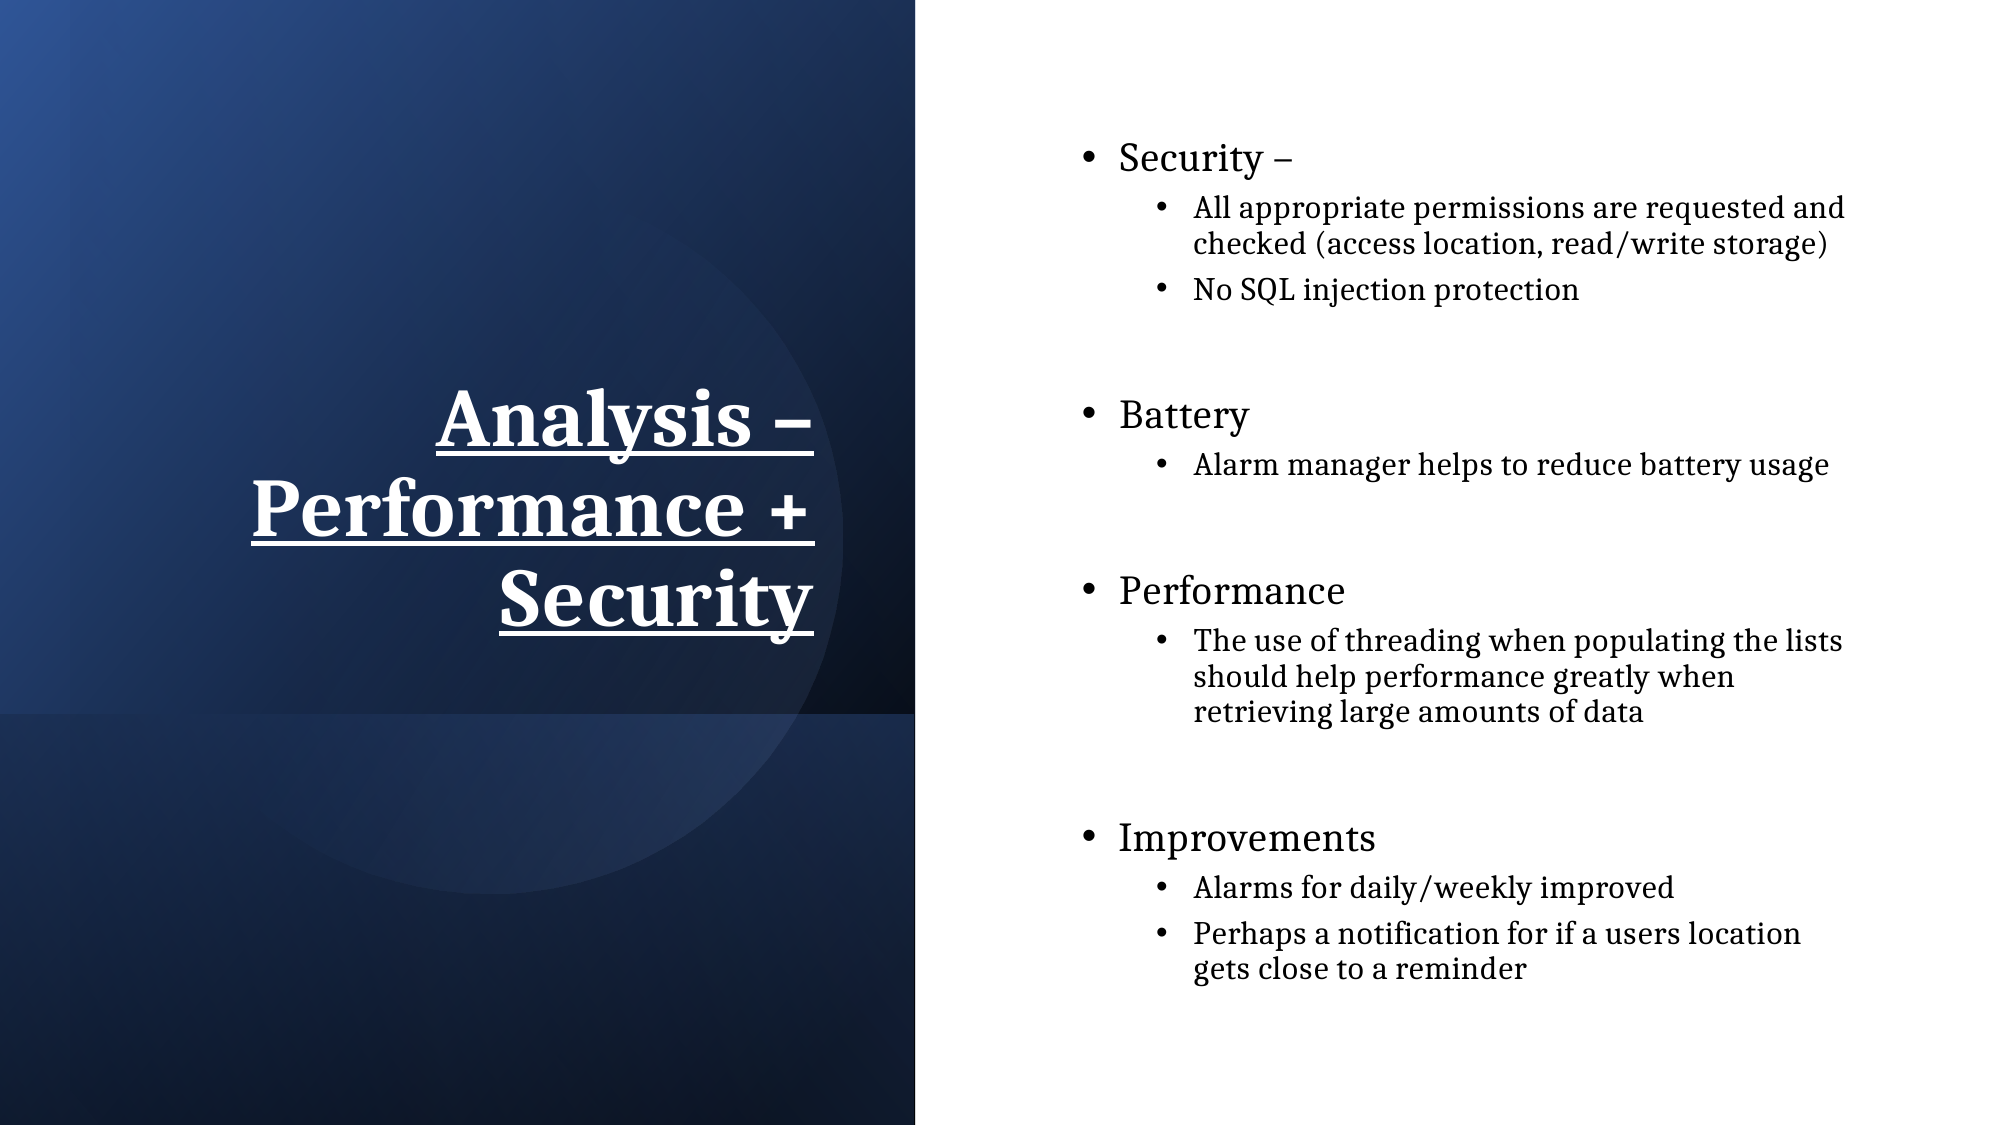

# Analysis – Performance + Security

Security –
All appropriate permissions are requested and checked (access location, read/write storage)
No SQL injection protection

Battery
Alarm manager helps to reduce battery usage

Performance
The use of threading when populating the lists should help performance greatly when retrieving large amounts of data

Improvements
Alarms for daily/weekly improved
Perhaps a notification for if a users location gets close to a reminder